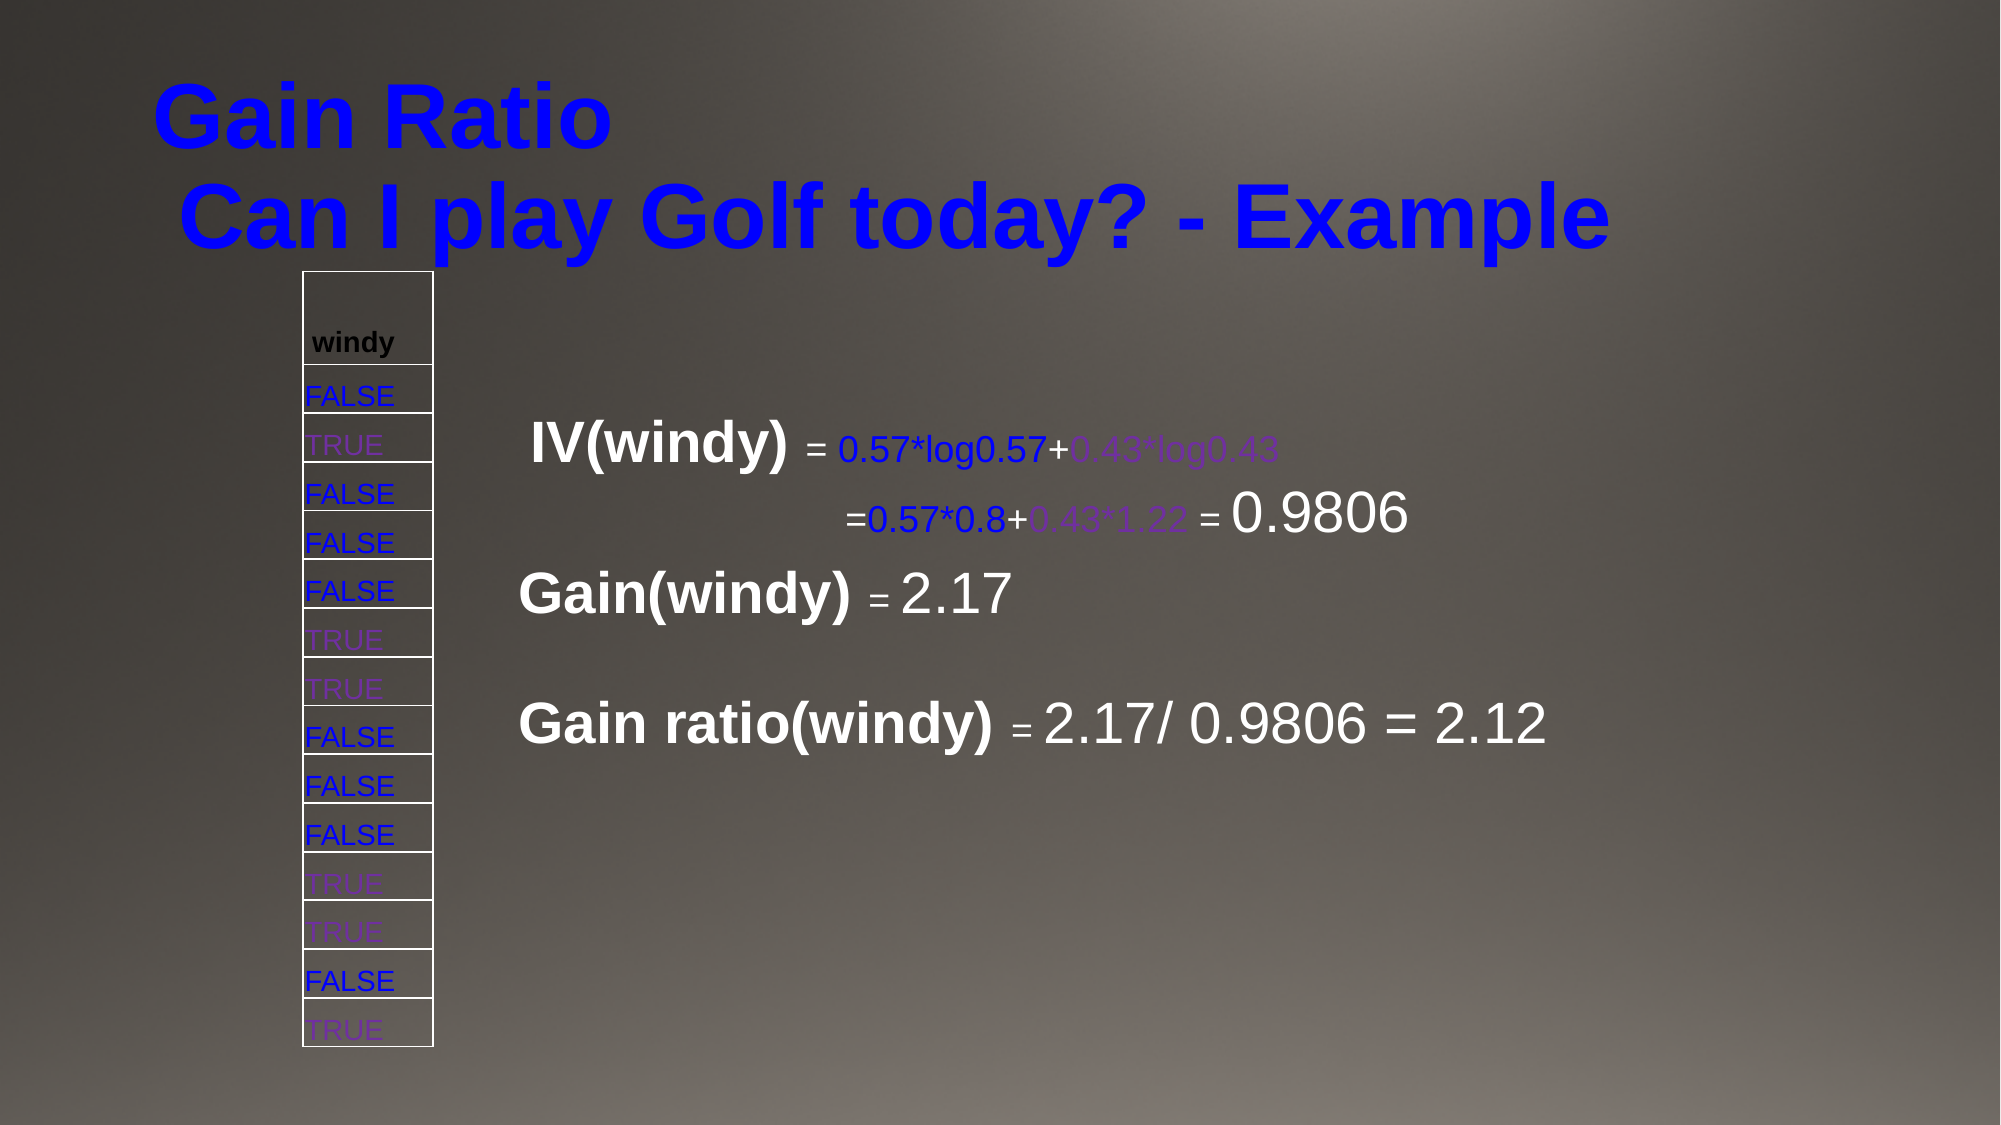

# Gain Ratio Can I play Golf today? - Example
| windy |
| --- |
| FALSE |
| TRUE |
| FALSE |
| FALSE |
| FALSE |
| TRUE |
| TRUE |
| FALSE |
| FALSE |
| FALSE |
| TRUE |
| TRUE |
| FALSE |
| TRUE |
IV(windy) = 0.57*log0.57+0.43*log0.43
                              =0.57*0.8+0.43*1.22 = 0.9806
Gain(windy) = 2.17
Gain ratio(windy) = 2.17/ 0.9806 = 2.12